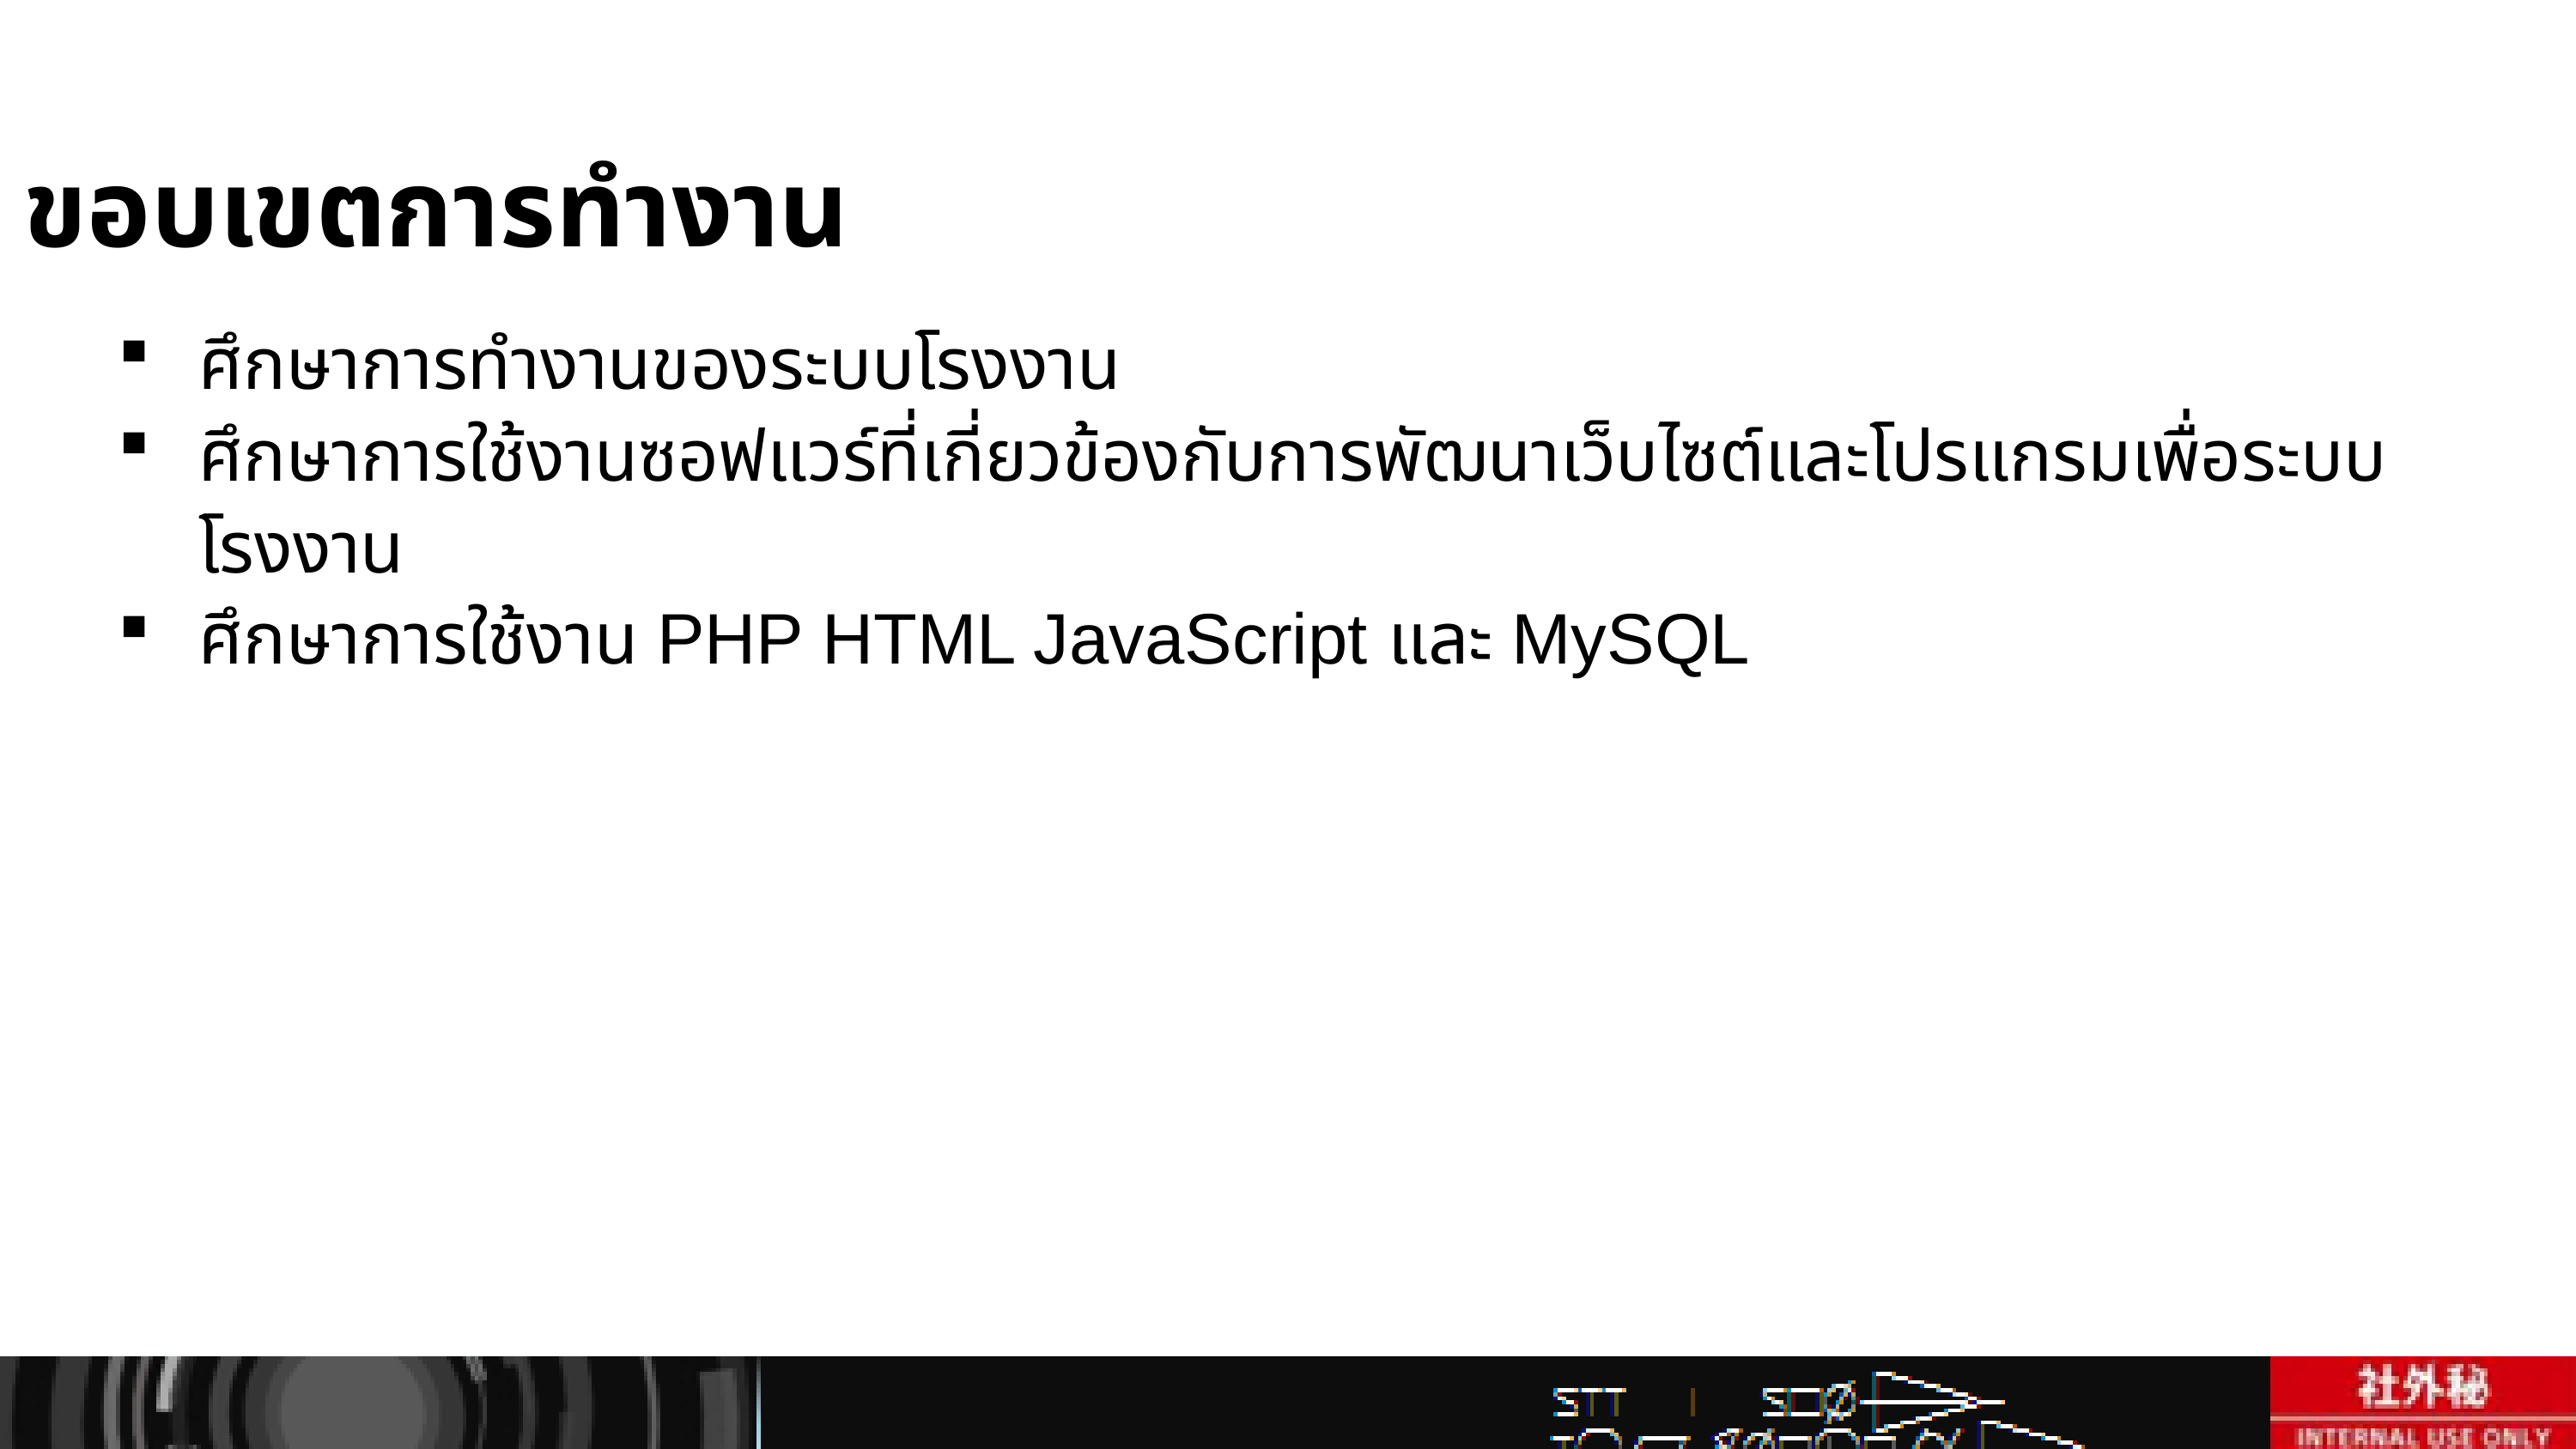

ขอบเขตการทำงาน
ศึกษาการทำงานของระบบโรงงาน
ศึกษาการใช้งานซอฟแวร์ที่เกี่ยวข้องกับการพัฒนาเว็บไซต์และโปรแกรมเพื่อระบบโรงงาน
ศึกษาการใช้งาน PHP HTML JavaScript และ MySQL